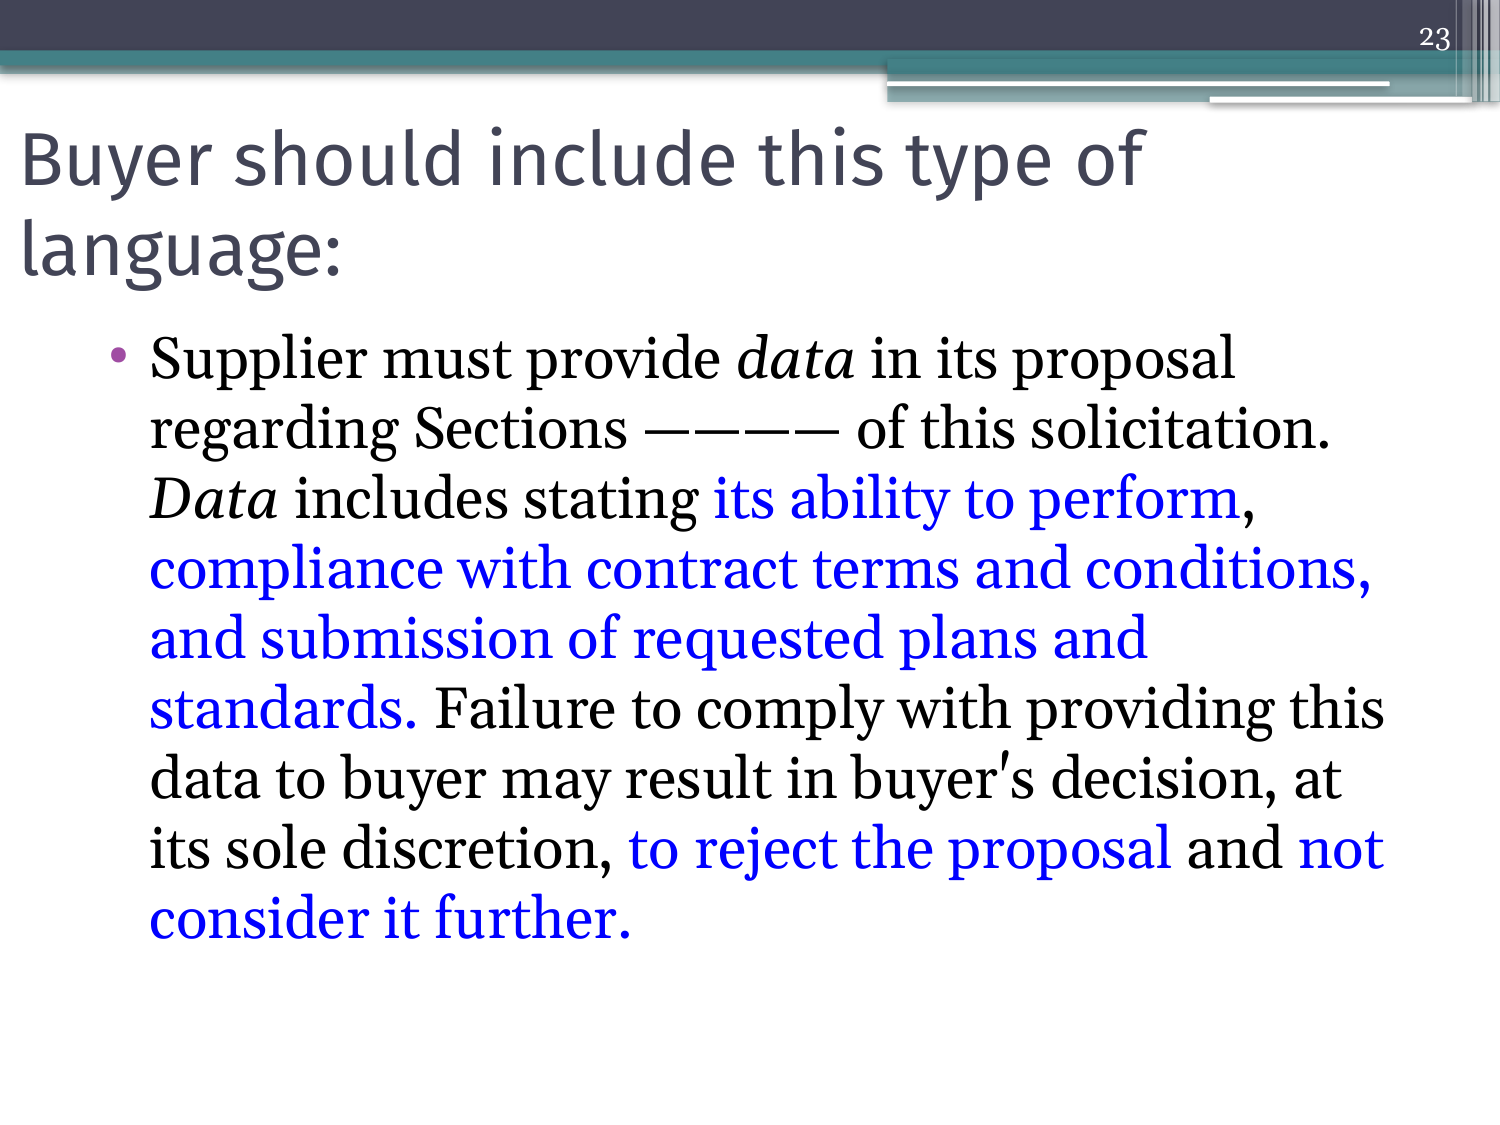

23
# Buyer should include this type of language:
Supplier must provide data in its proposal regarding Sections ———— of this solicitation. Data includes stating its ability to perform, compliance with contract terms and conditions, and submission of requested plans and standards. Failure to comply with providing this data to buyer may result in buyer's decision, at its sole discretion, to reject the proposal and not consider it further.